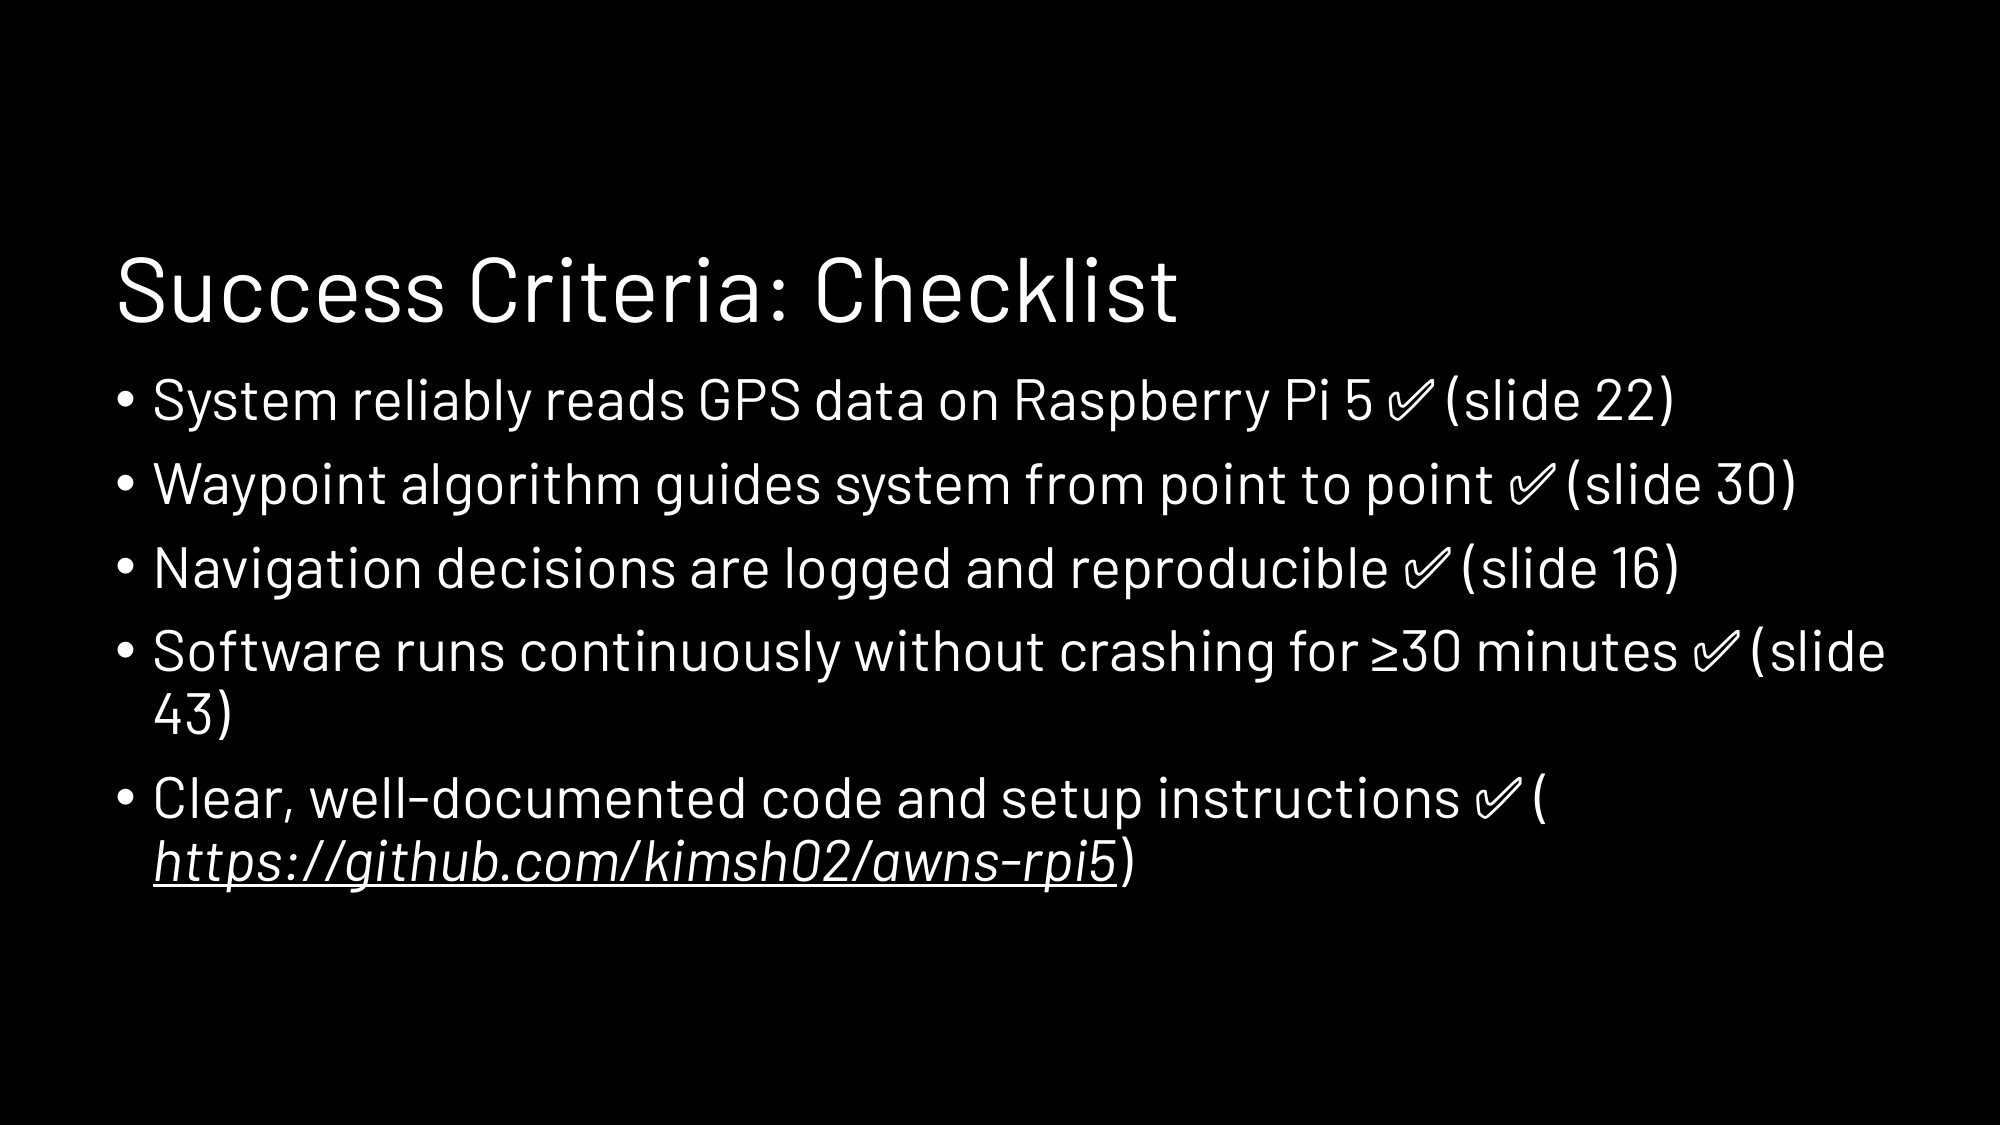

# Success Criteria: Checklist
System reliably reads GPS data on Raspberry Pi 5 ✅ (slide 22)
Waypoint algorithm guides system from point to point ✅ (slide 30)
Navigation decisions are logged and reproducible ✅ (slide 16)
Software runs continuously without crashing for ≥30 minutes ✅ (slide 43)
Clear, well-documented code and setup instructions ✅ (https://github.com/kimsh02/awns-rpi5)